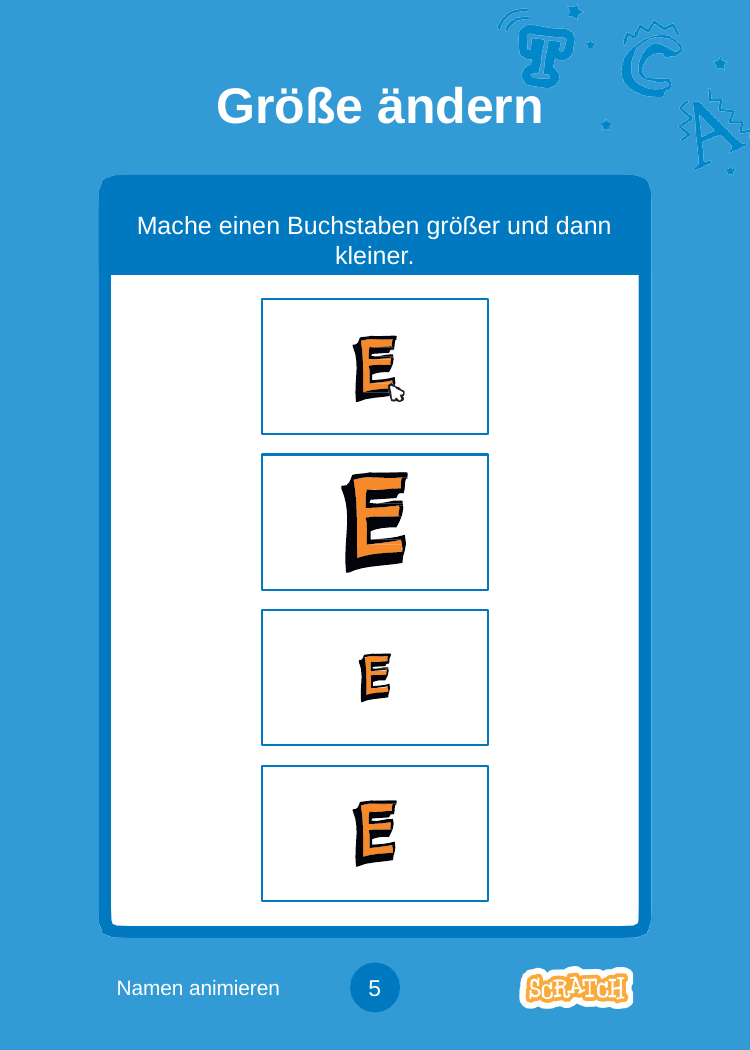

# Größe ändern

Mache einen Buchstaben größer und dann kleiner.

5

Namen animieren